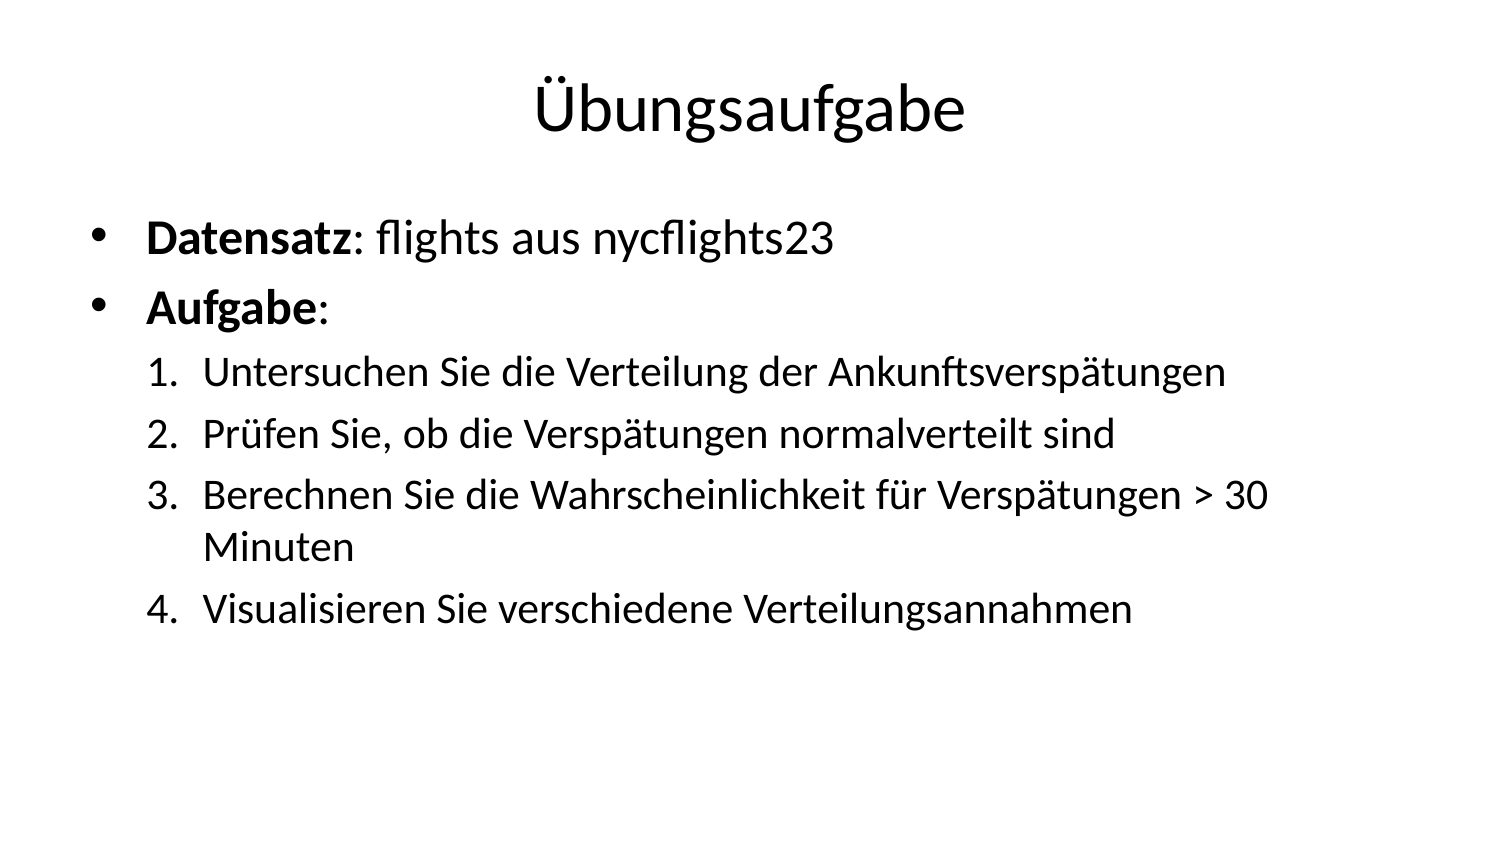

# Übungsaufgabe
Datensatz: flights aus nycflights23
Aufgabe:
Untersuchen Sie die Verteilung der Ankunftsverspätungen
Prüfen Sie, ob die Verspätungen normalverteilt sind
Berechnen Sie die Wahrscheinlichkeit für Verspätungen > 30 Minuten
Visualisieren Sie verschiedene Verteilungsannahmen